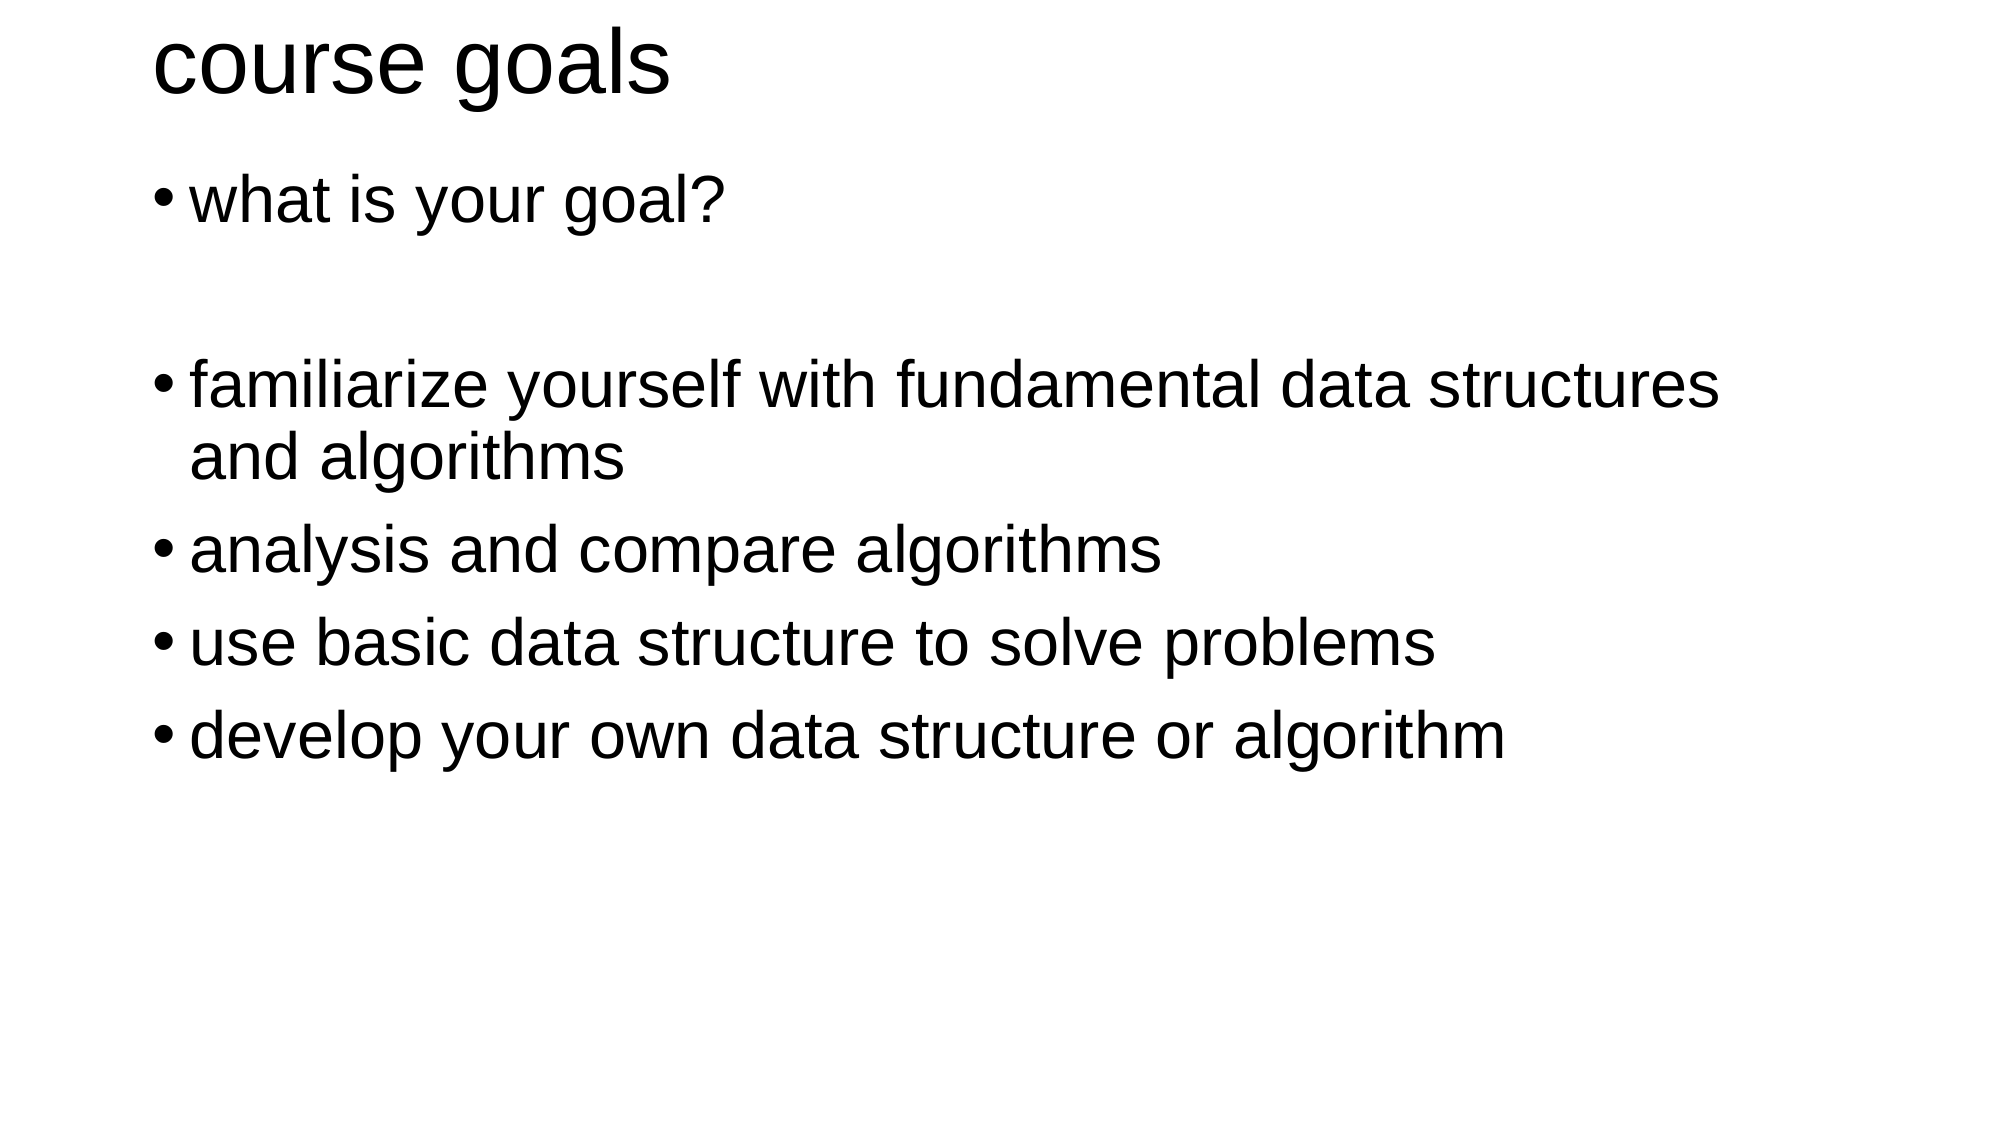

# course goals
what is your goal?

familiarize yourself with fundamental data structures and algorithms
analysis and compare algorithms
use basic data structure to solve problems
develop your own data structure or algorithm